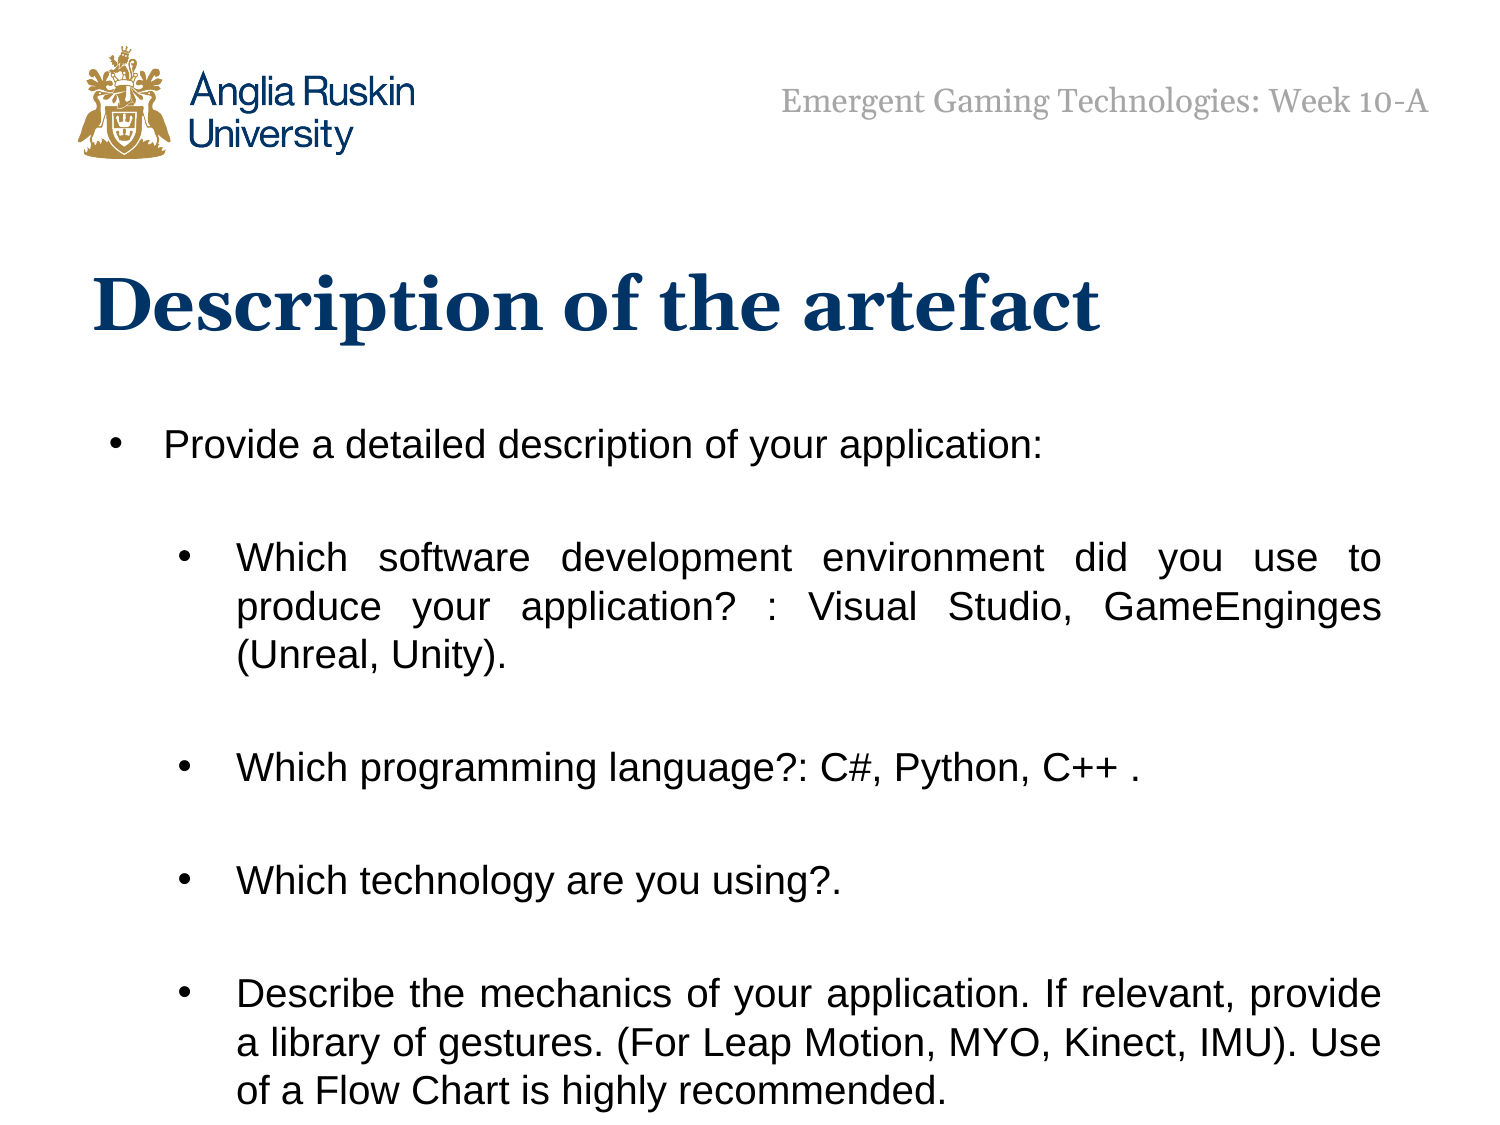

Emergent Gaming Technologies: Week 10-A
# Description of the artefact

Provide a detailed description of your application:

Which software development environment did you use to produce your application? : Visual Studio, GameEnginges (Unreal, Unity).

Which programming language?: C#, Python, C++ .

Which technology are you using?.

Describe the mechanics of your application. If relevant, provide a library of gestures. (For Leap Motion, MYO, Kinect, IMU). Use of a Flow Chart is highly recommended.